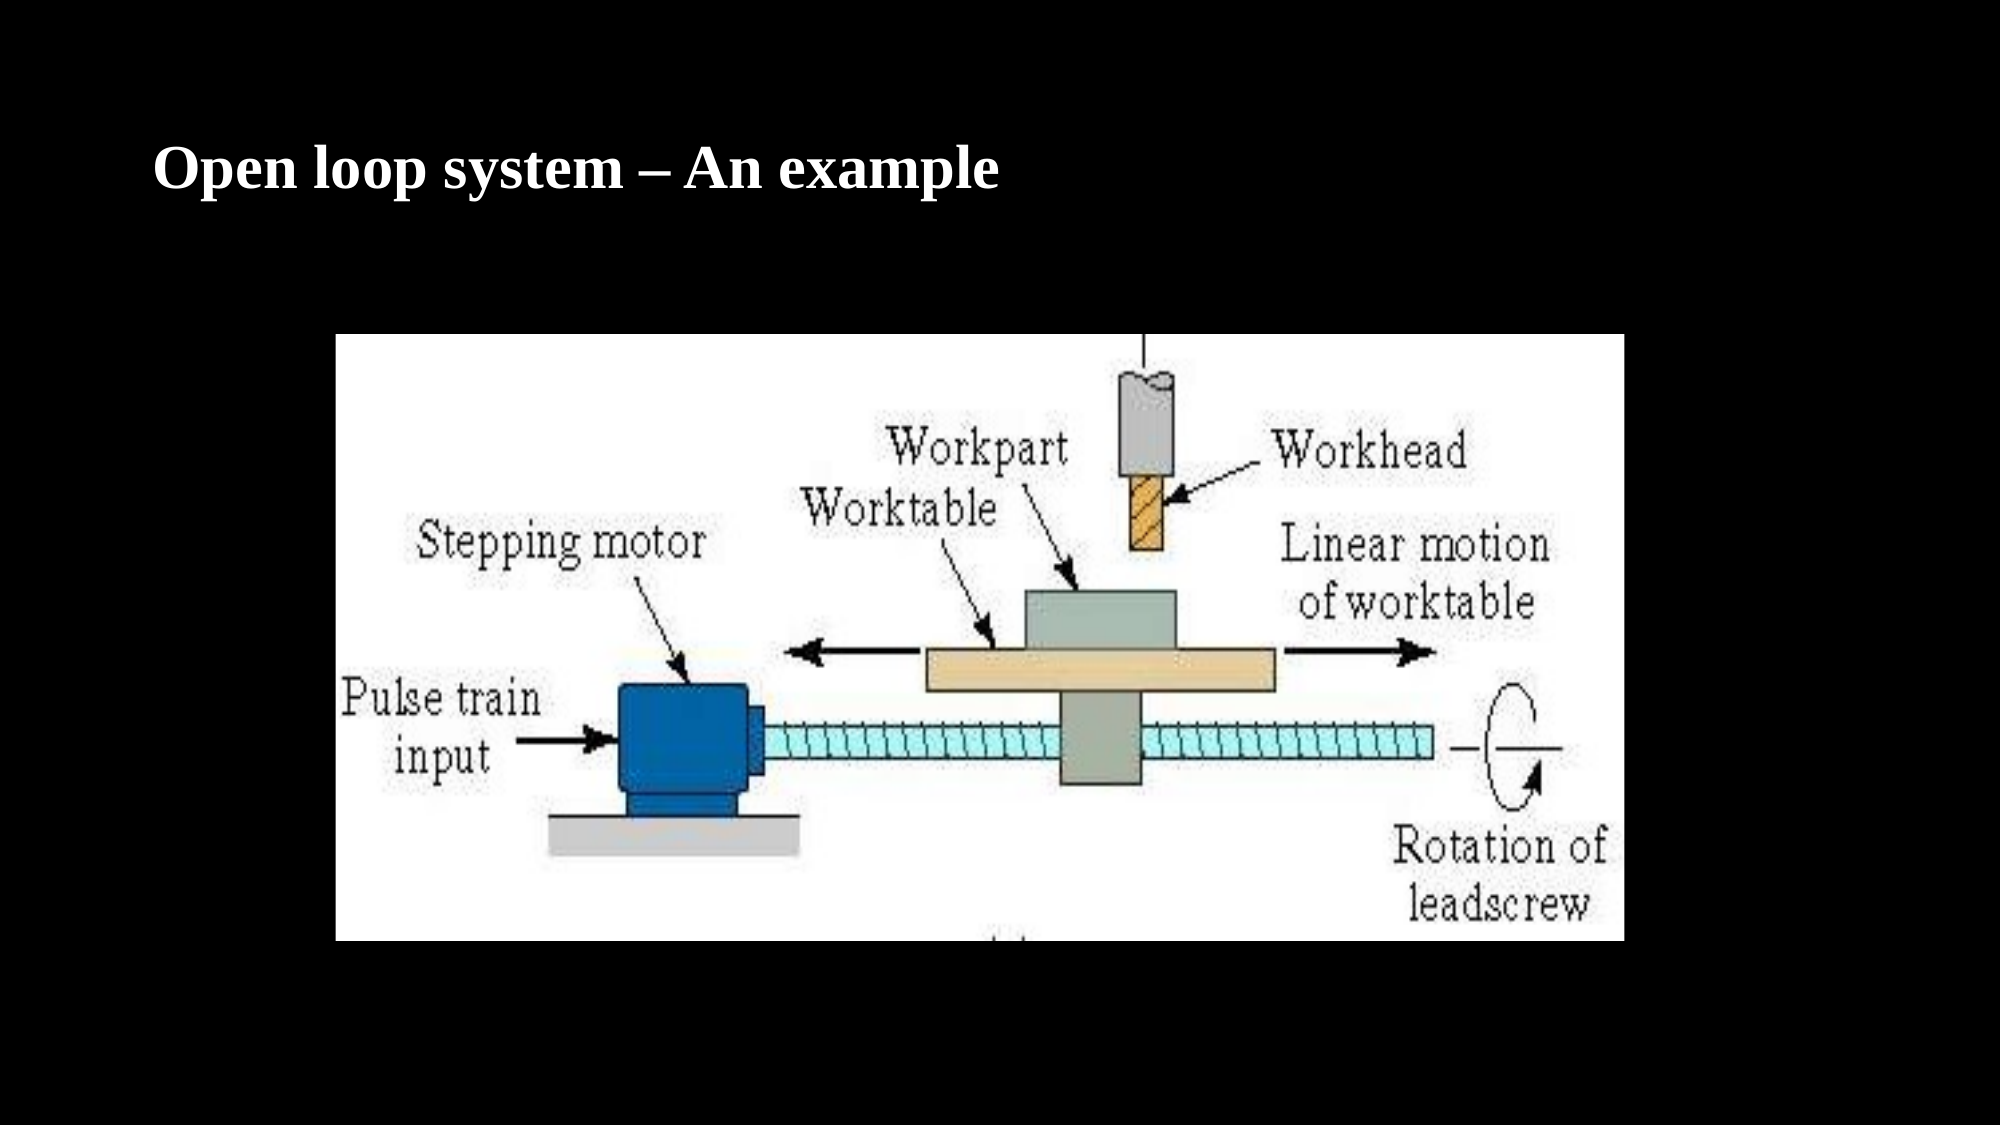

# Open loop system – An example